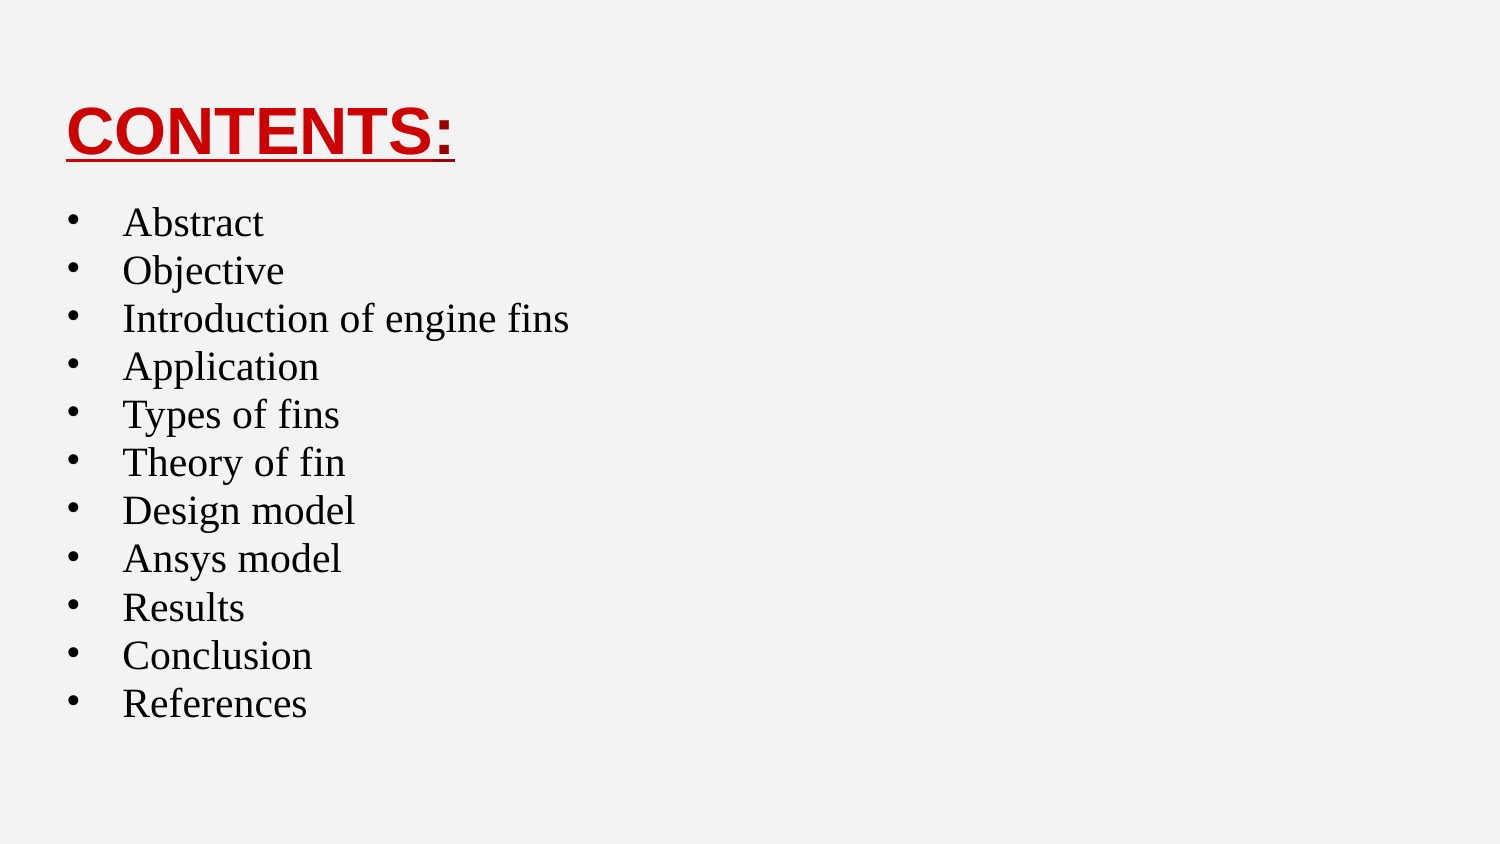

# CONTENTS:
Abstract
Objective
Introduction of engine fins
Application
Types of fins
Theory of fin
Design model
Ansys model
Results
Conclusion
References